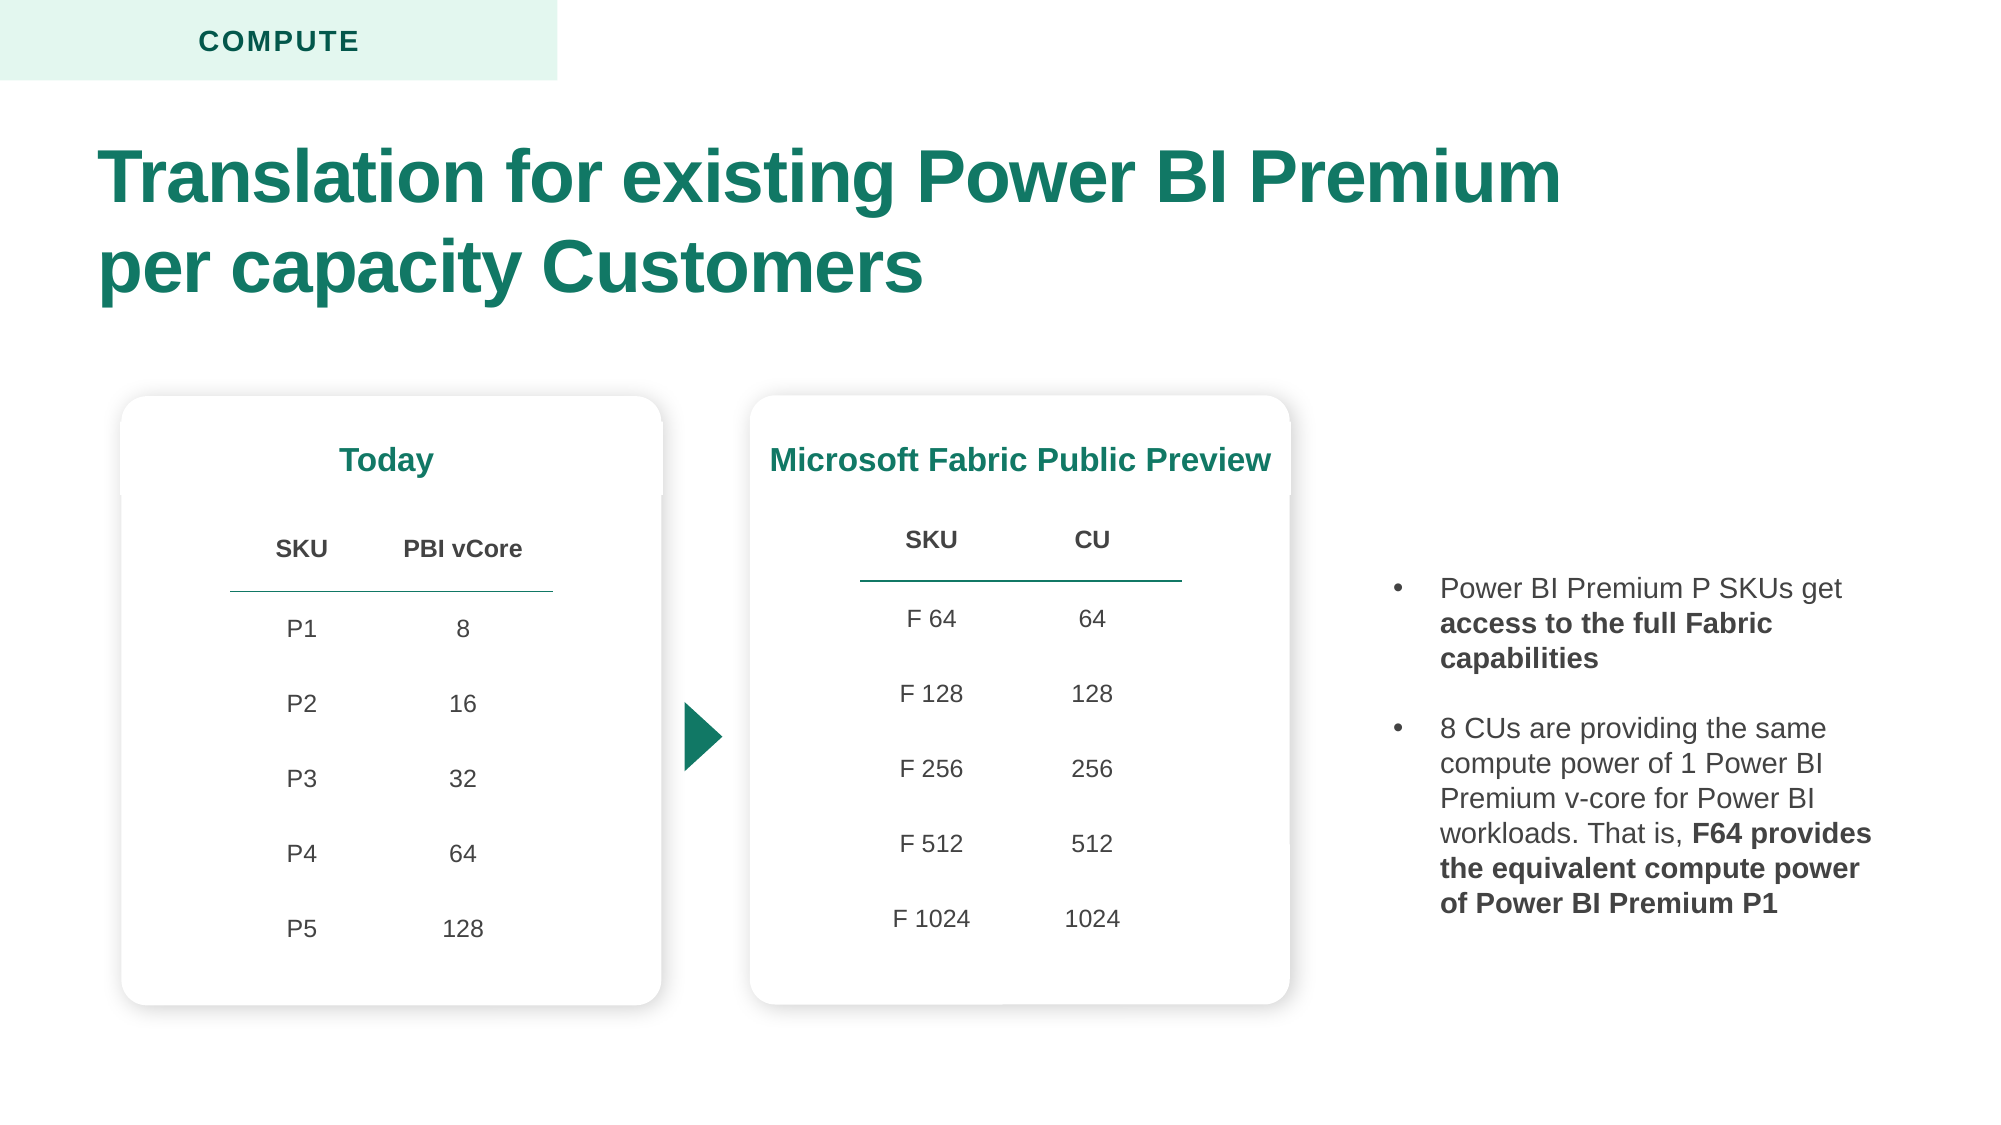

COMPUTE
Translation for existing Power BI Premium per capacity Customers

Power BI Premium P SKUs get access to the full Fabric capabilities

8 CUs are providing the same compute power of 1 Power BI Premium v-core for Power BI workloads. That is, F64 provides the equivalent compute power of Power BI Premium P1

 Today
Microsoft Fabric Public Preview
| SKU | CU |
| --- | --- |
| F 64 | 64 |
| F 128 | 128 |
| F 256 | 256 |
| F 512 | 512 |
| F 1024 | 1024 |
| SKU | PBI vCore |
| --- | --- |
| P1 | 8 |
| P2 | 16 |
| P3 | 32 |
| P4 | 64 |
| P5 | 128 |